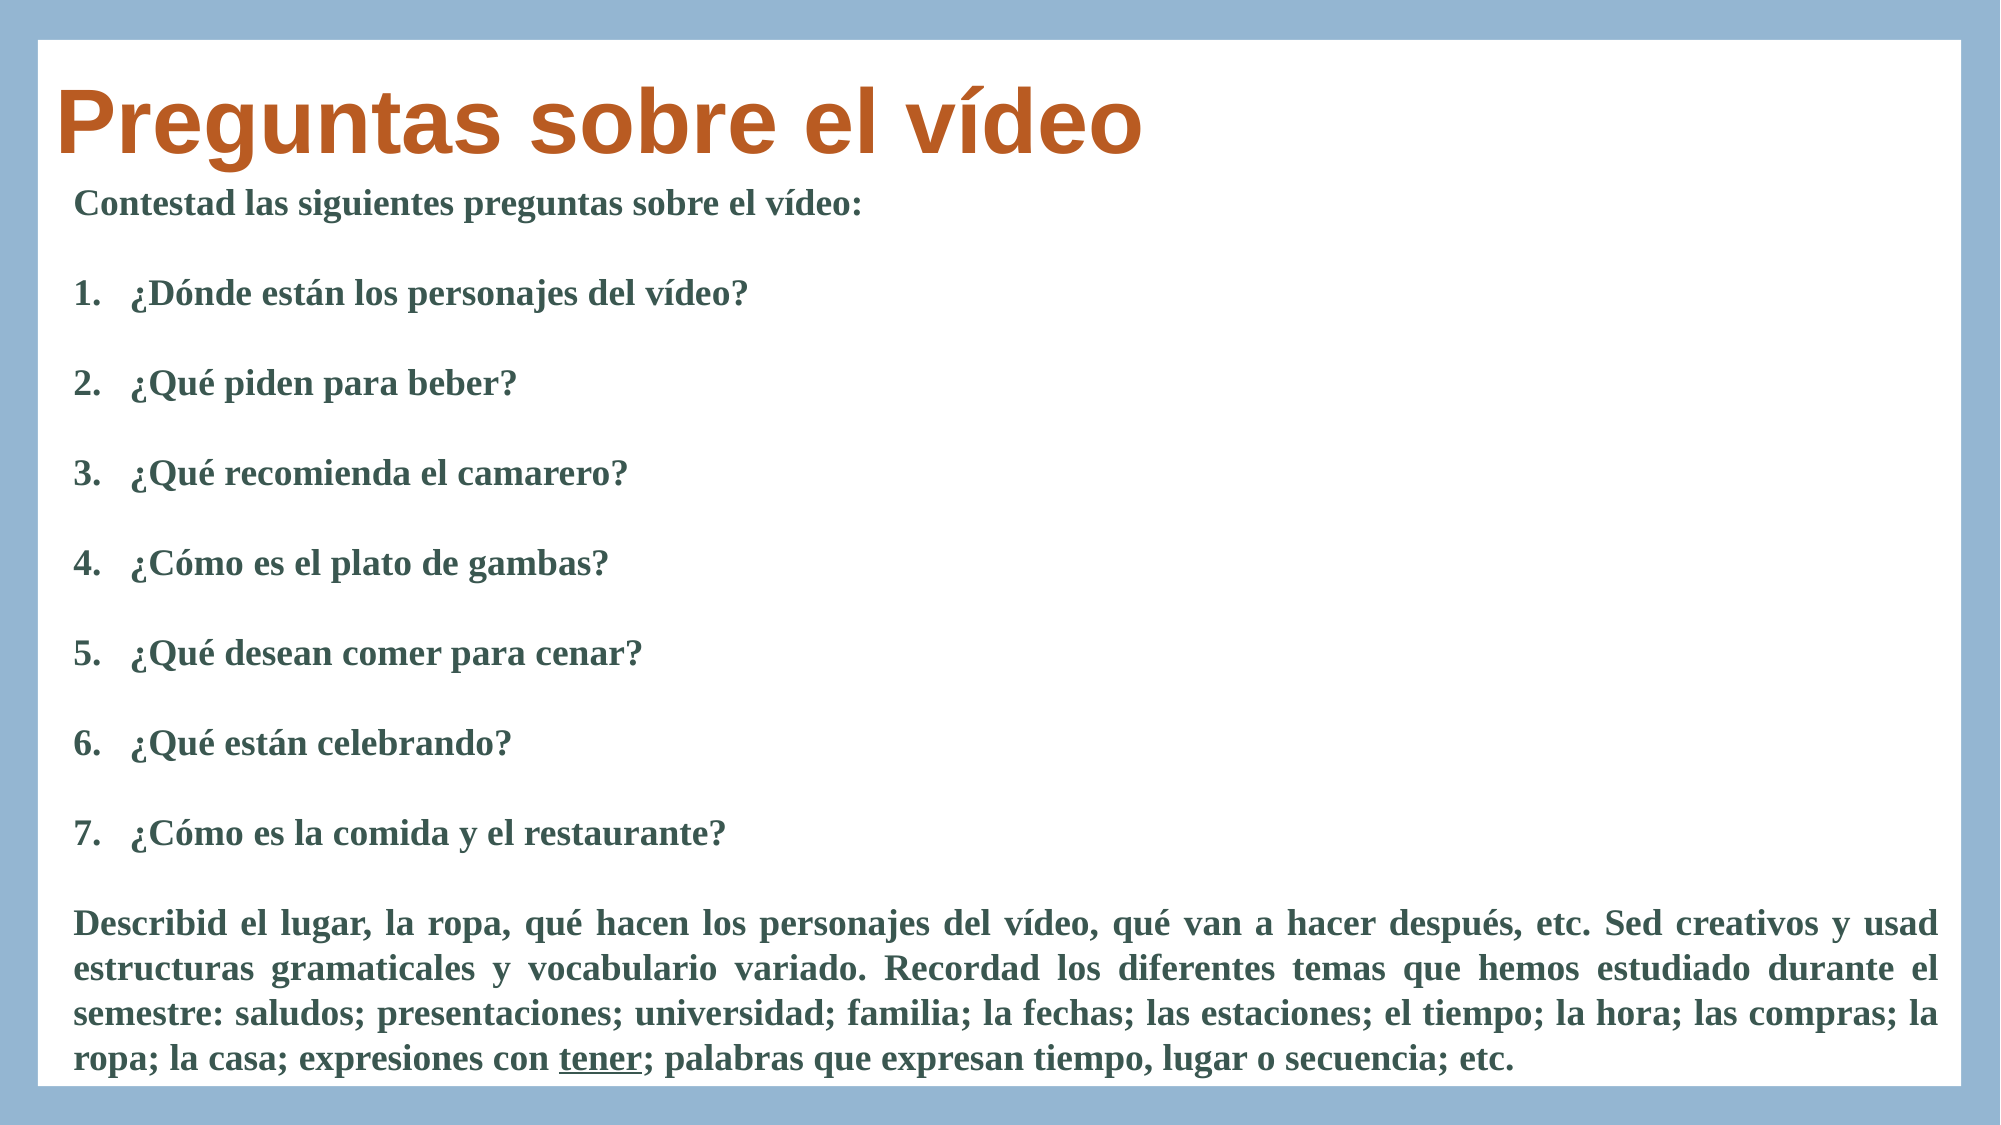

# Preguntas sobre el vídeo
Contestad las siguientes preguntas sobre el vídeo:

¿Dónde están los personajes del vídeo?

¿Qué piden para beber?

¿Qué recomienda el camarero?

¿Cómo es el plato de gambas?

¿Qué desean comer para cenar?

¿Qué están celebrando?

¿Cómo es la comida y el restaurante?

Describid el lugar, la ropa, qué hacen los personajes del vídeo, qué van a hacer después, etc. Sed creativos y usad estructuras gramaticales y vocabulario variado. Recordad los diferentes temas que hemos estudiado durante el semestre: saludos; presentaciones; universidad; familia; la fechas; las estaciones; el tiempo; la hora; las compras; la ropa; la casa; expresiones con tener; palabras que expresan tiempo, lugar o secuencia; etc.